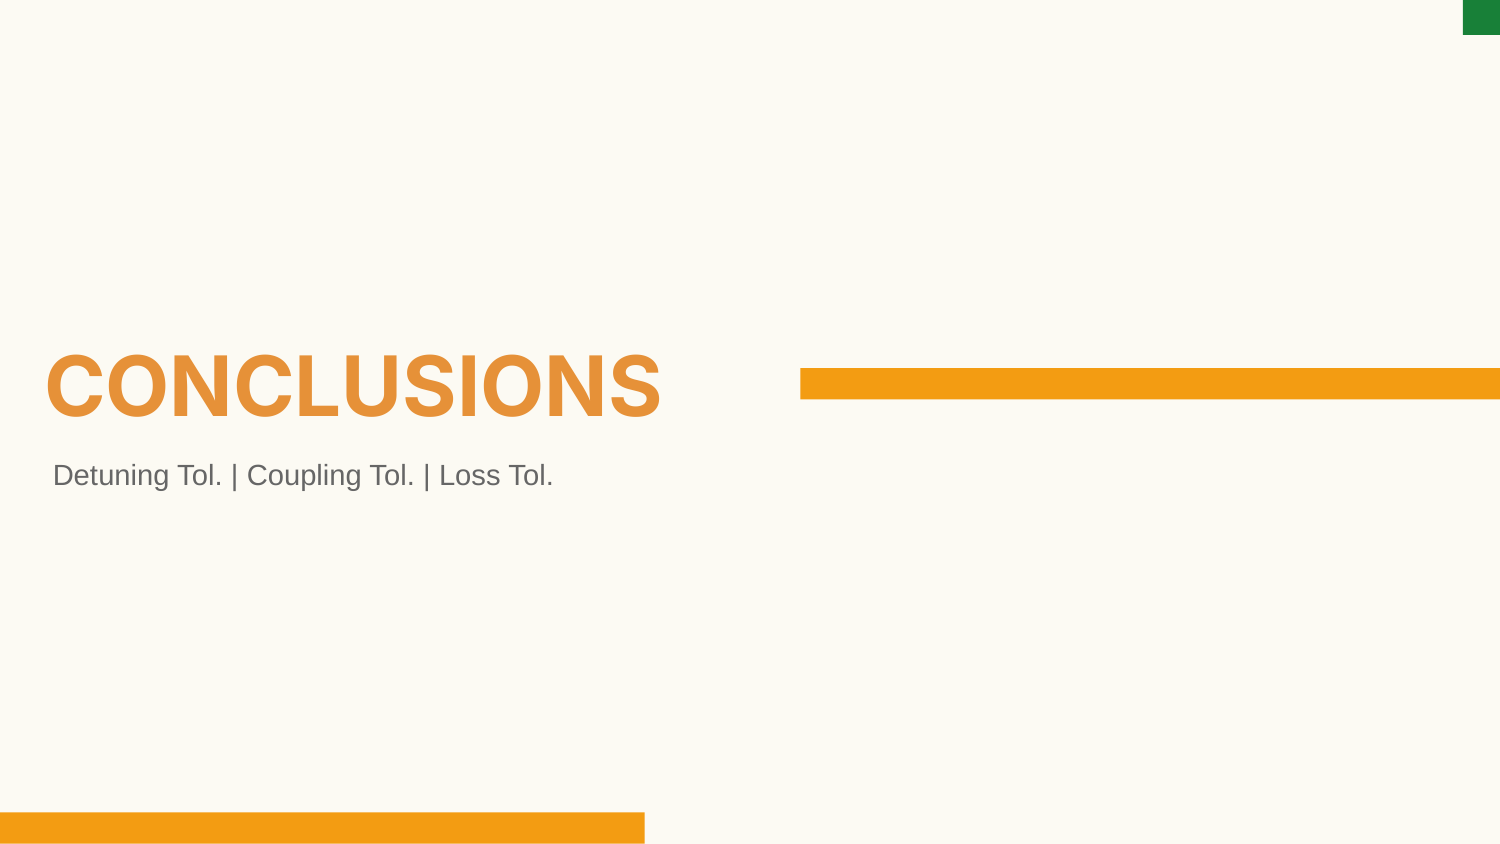

CONCLUSIONS

Detuning Tol. | Coupling Tol. | Loss Tol.